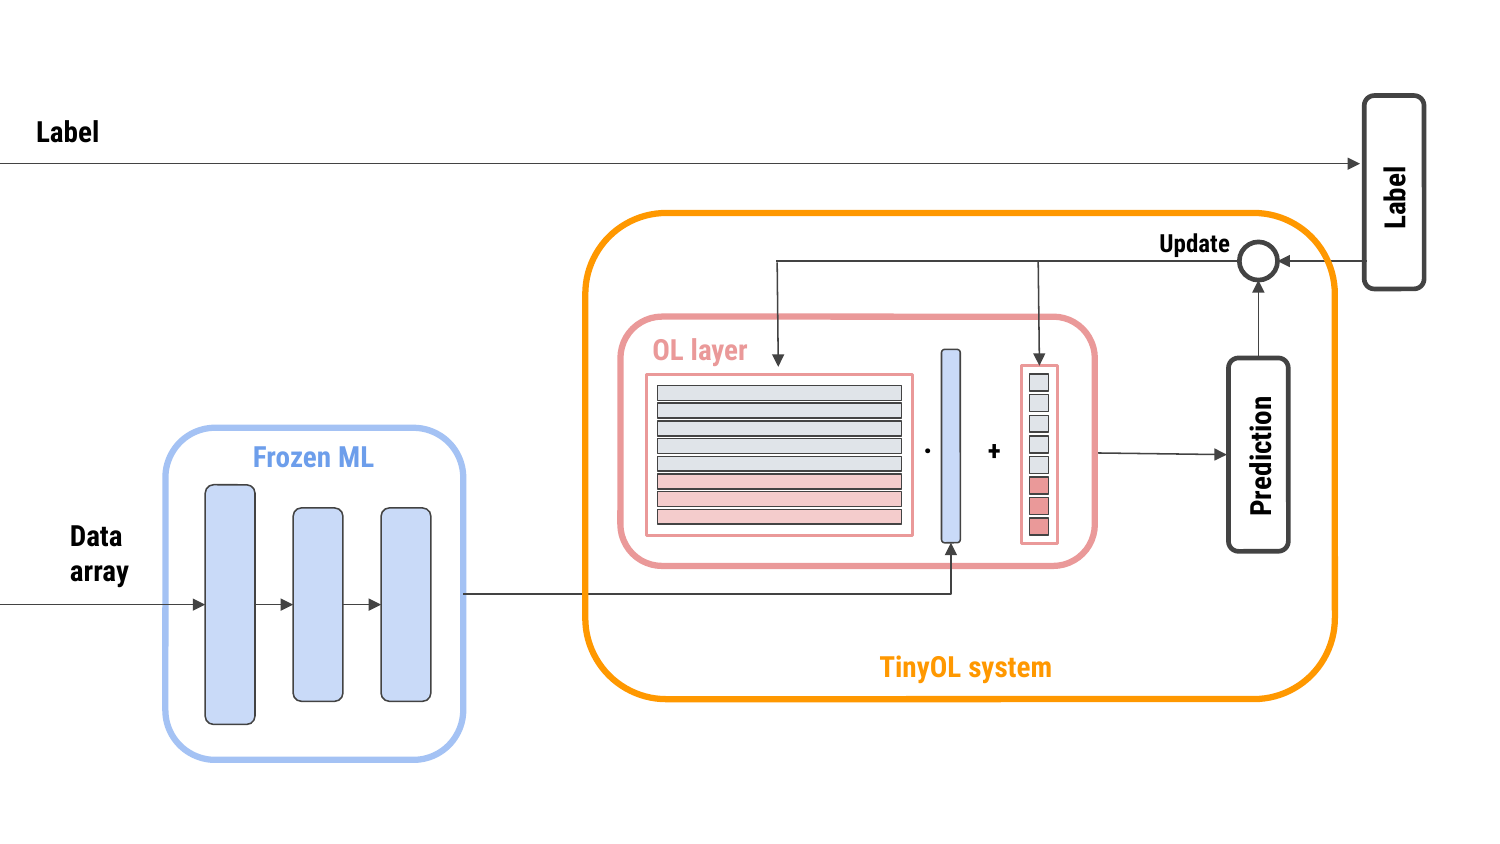

Label
Label

Update

OL layer

.

+
Prediction
Frozen ML

Data array

TinyOL system